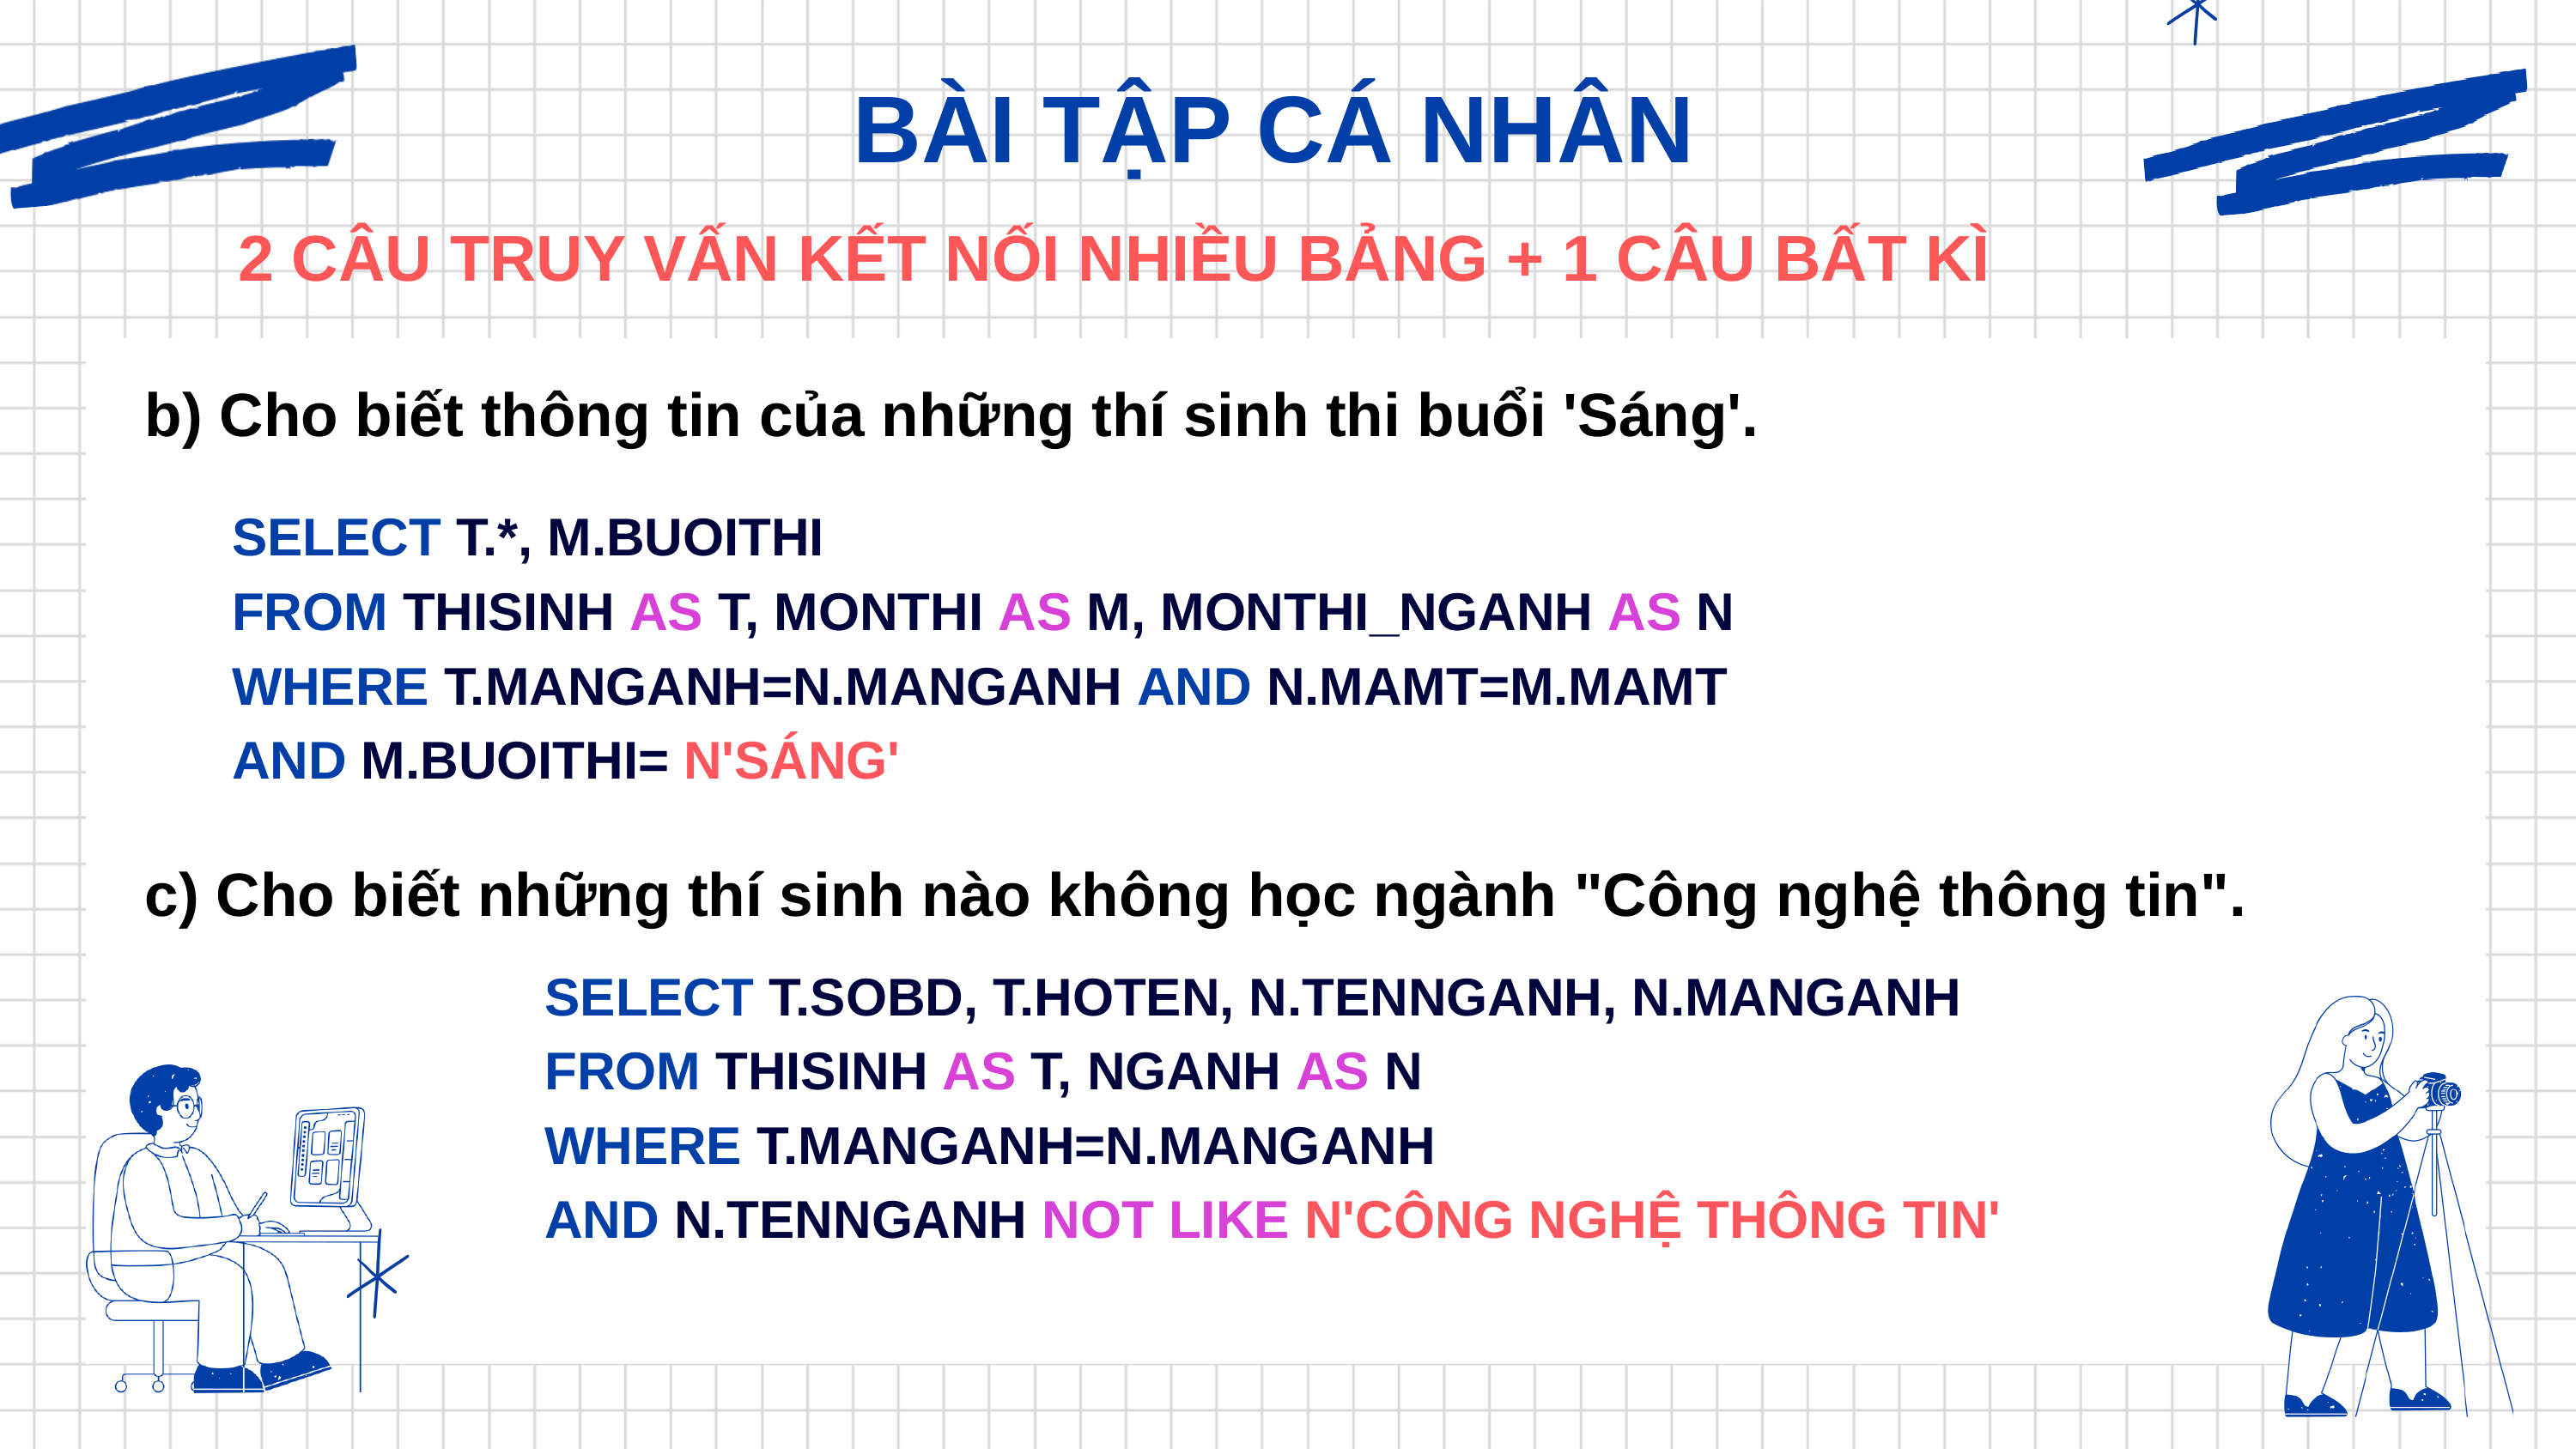

BÀI TẬP CÁ NHÂN

2 CÂU TRUY VẤN KẾT NỐI NHIỀU BẢNG + 1 CÂU BẤT KÌ

b) Cho biết thông tin của những thí sinh thi buổi 'Sáng'.

SELECT T.*, M.BUOITHI
FROM THISINH AS T, MONTHI AS M, MONTHI_NGANH AS N
WHERE T.MANGANH=N.MANGANH AND N.MAMT=M.MAMT
AND M.BUOITHI= N'SÁNG'
c) Cho biết những thí sinh nào không học ngành "Công nghệ thông tin".
SELECT T.SOBD, T.HOTEN, N.TENNGANH, N.MANGANH
FROM THISINH AS T, NGANH AS N
WHERE T.MANGANH=N.MANGANH
AND N.TENNGANH NOT LIKE N'CÔNG NGHỆ THÔNG TIN'